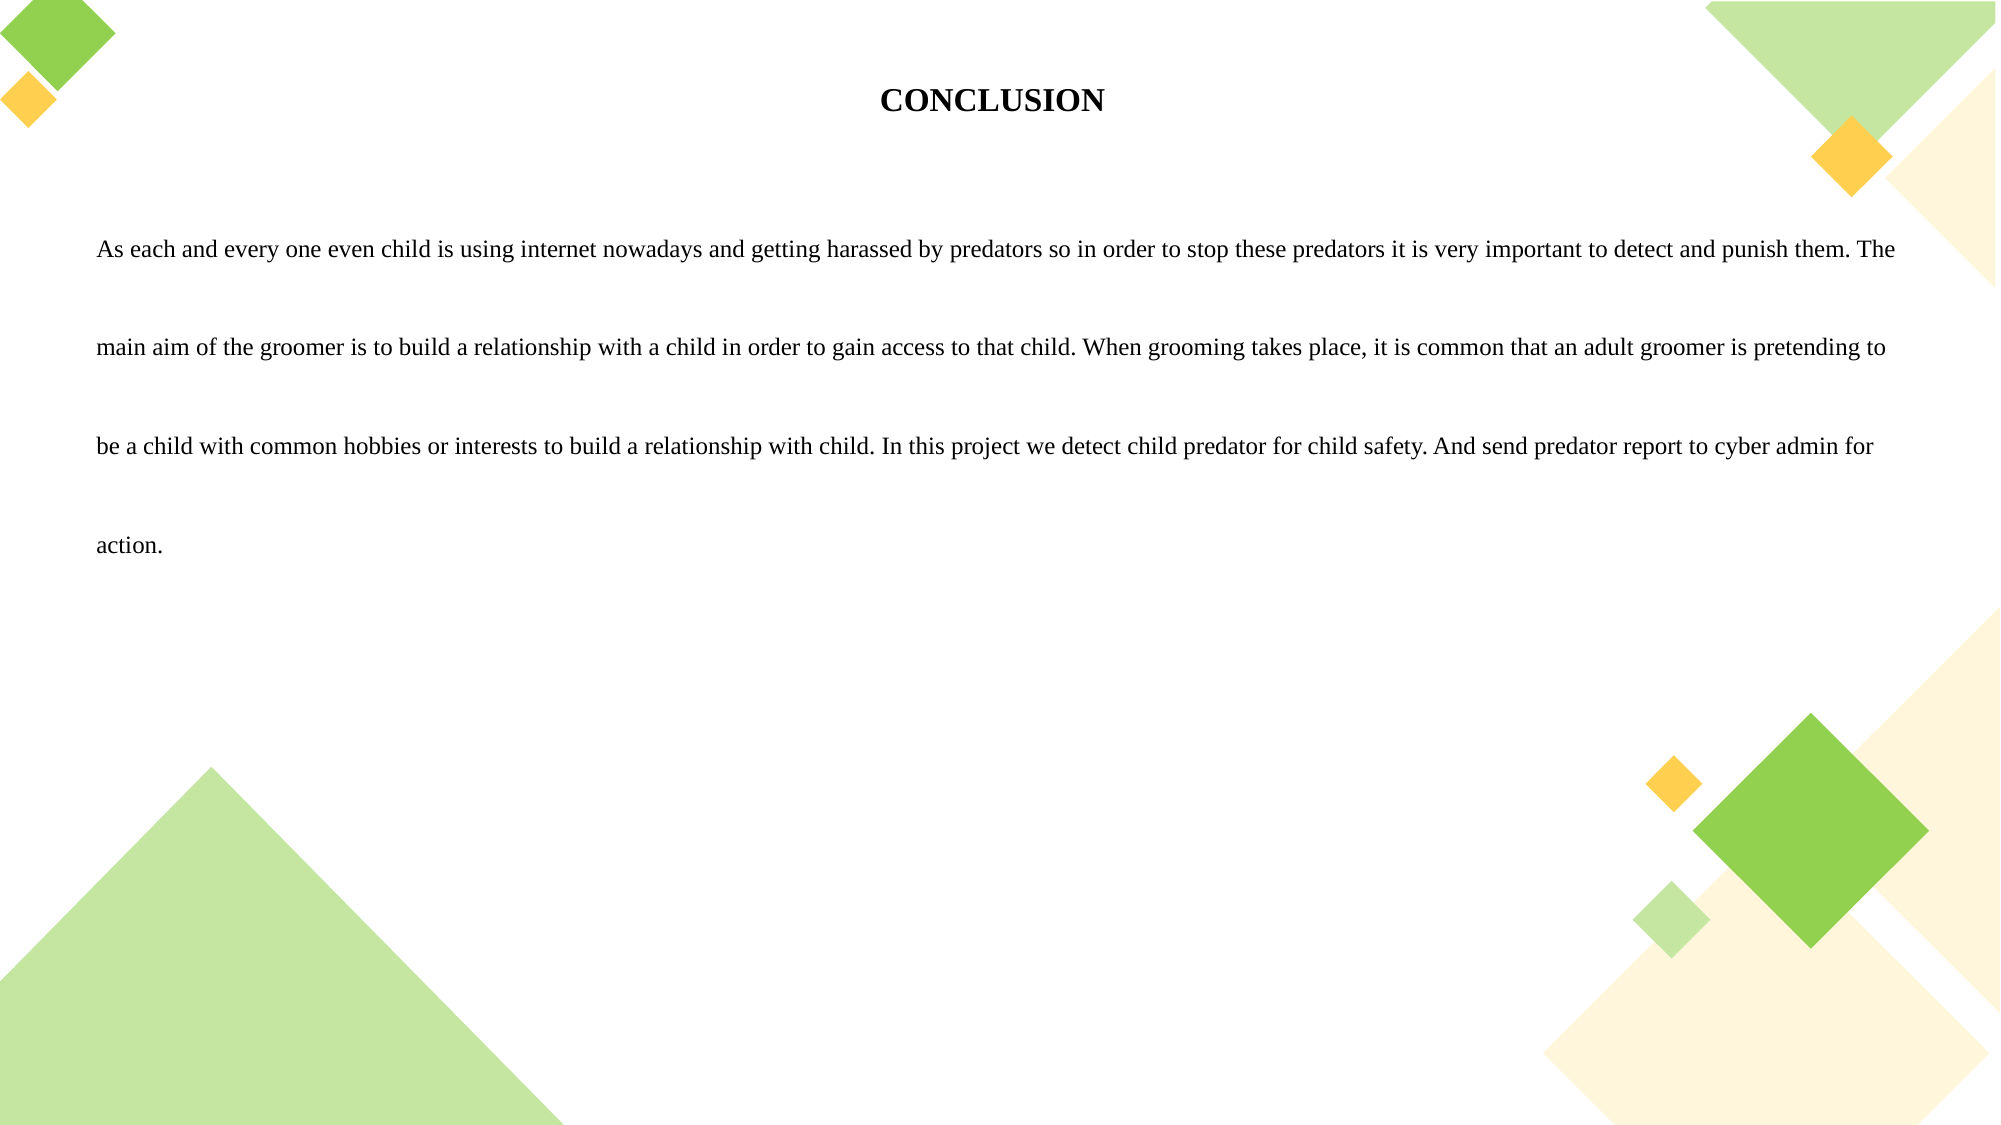

CONCLUSION

As each and every one even child is using internet nowadays and getting harassed by predators so in order to stop these predators it is very important to detect and punish them. The main aim of the groomer is to build a relationship with a child in order to gain access to that child. When grooming takes place, it is common that an adult groomer is pretending to be a child with common hobbies or interests to build a relationship with child. In this project we detect child predator for child safety. And send predator report to cyber admin for action.